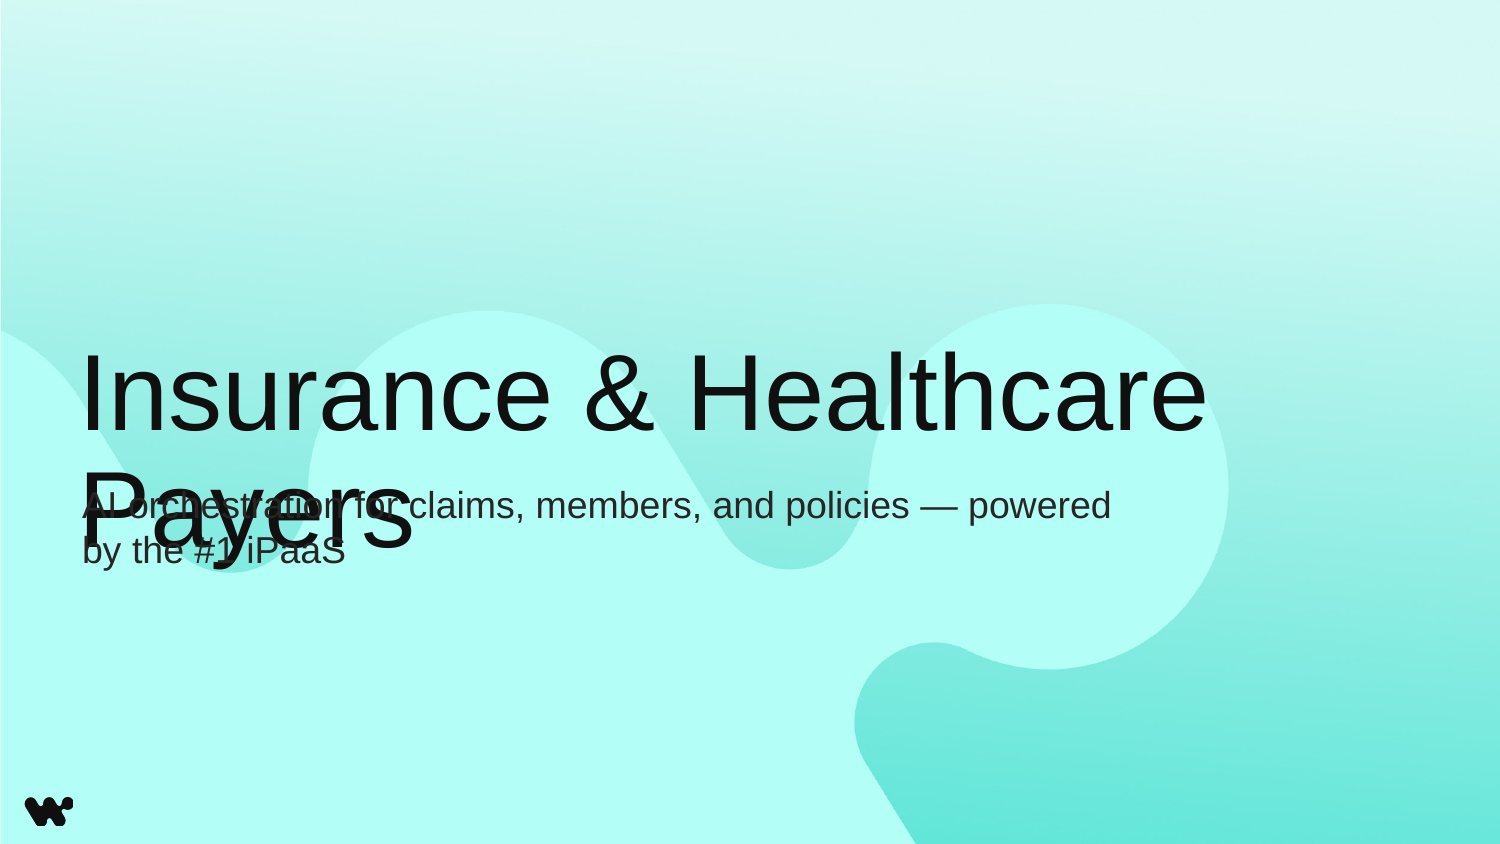

# Insurance & Healthcare Payers
AI orchestration for claims, members, and policies — powered by the #1 iPaaS